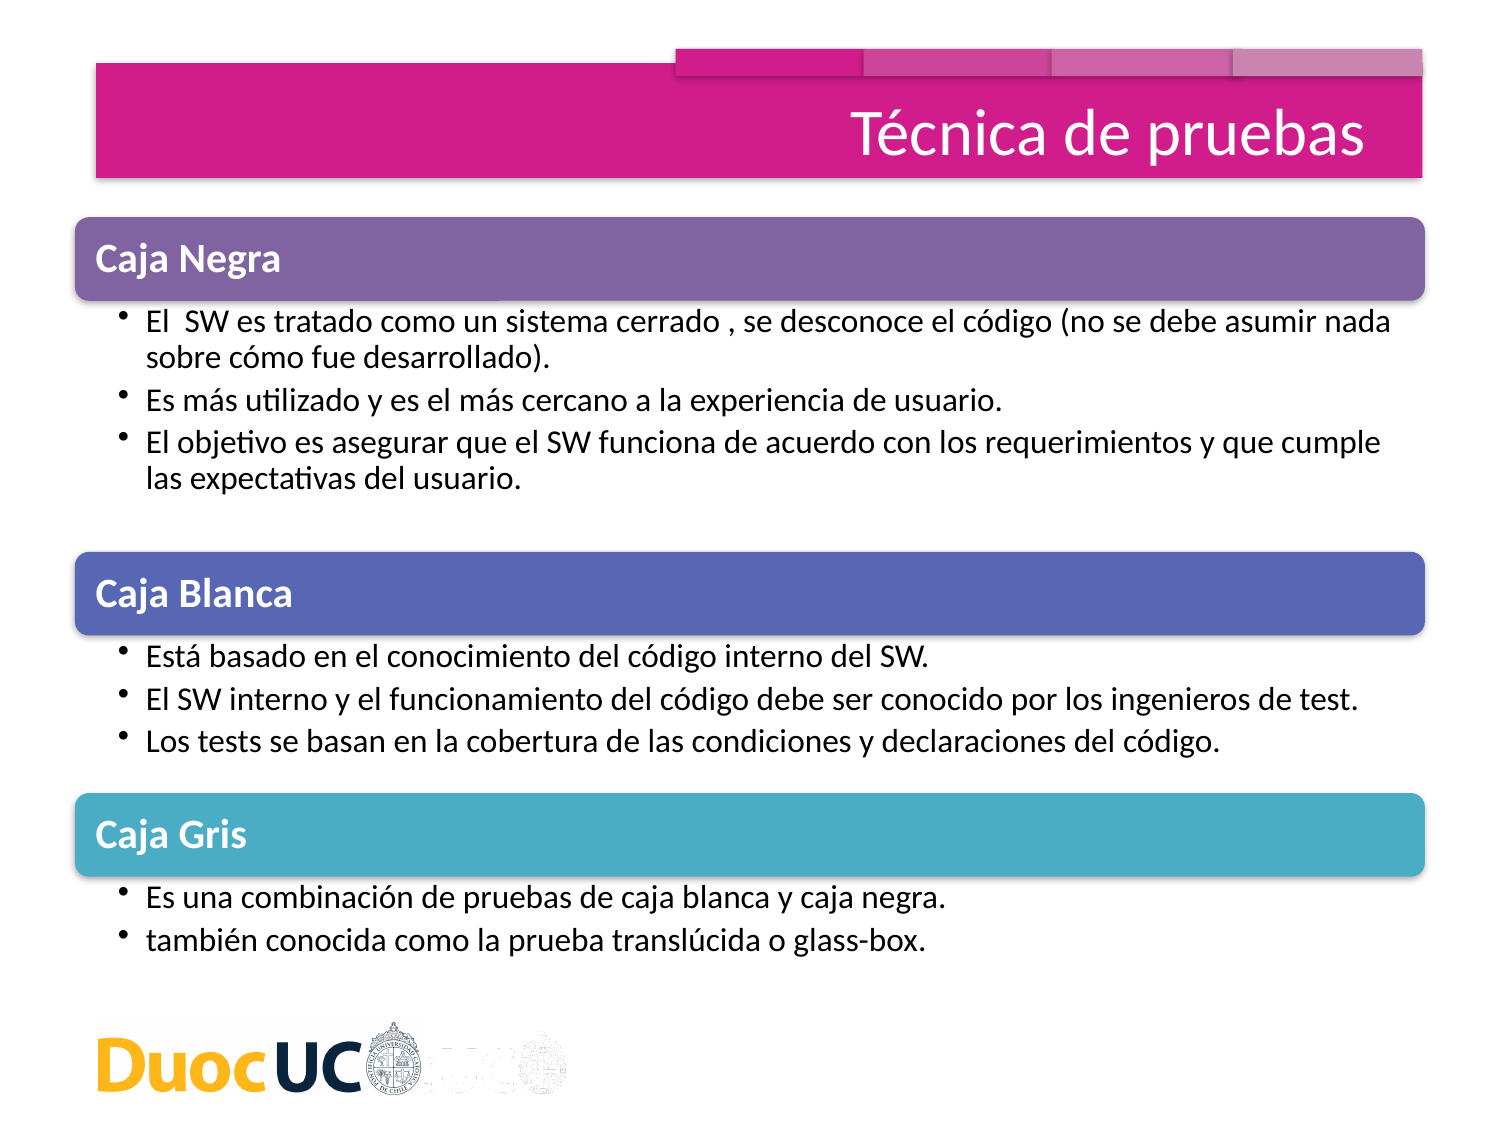

Técnica de pruebas
Caja Negra
El  SW es tratado como un sistema cerrado , se desconoce el código (no se debe asumir nada sobre cómo fue desarrollado).
Es más utilizado y es el más cercano a la experiencia de usuario.
El objetivo es asegurar que el SW funciona de acuerdo con los requerimientos y que cumple las expectativas del usuario.

Caja Blanca
Está basado en el conocimiento del código interno del SW.
El SW interno y el funcionamiento del código debe ser conocido por los ingenieros de test.
Los tests se basan en la cobertura de las condiciones y declaraciones del código.
Caja Gris
Es una combinación de pruebas de caja blanca y caja negra.
también conocida como la prueba translúcida o glass-box.